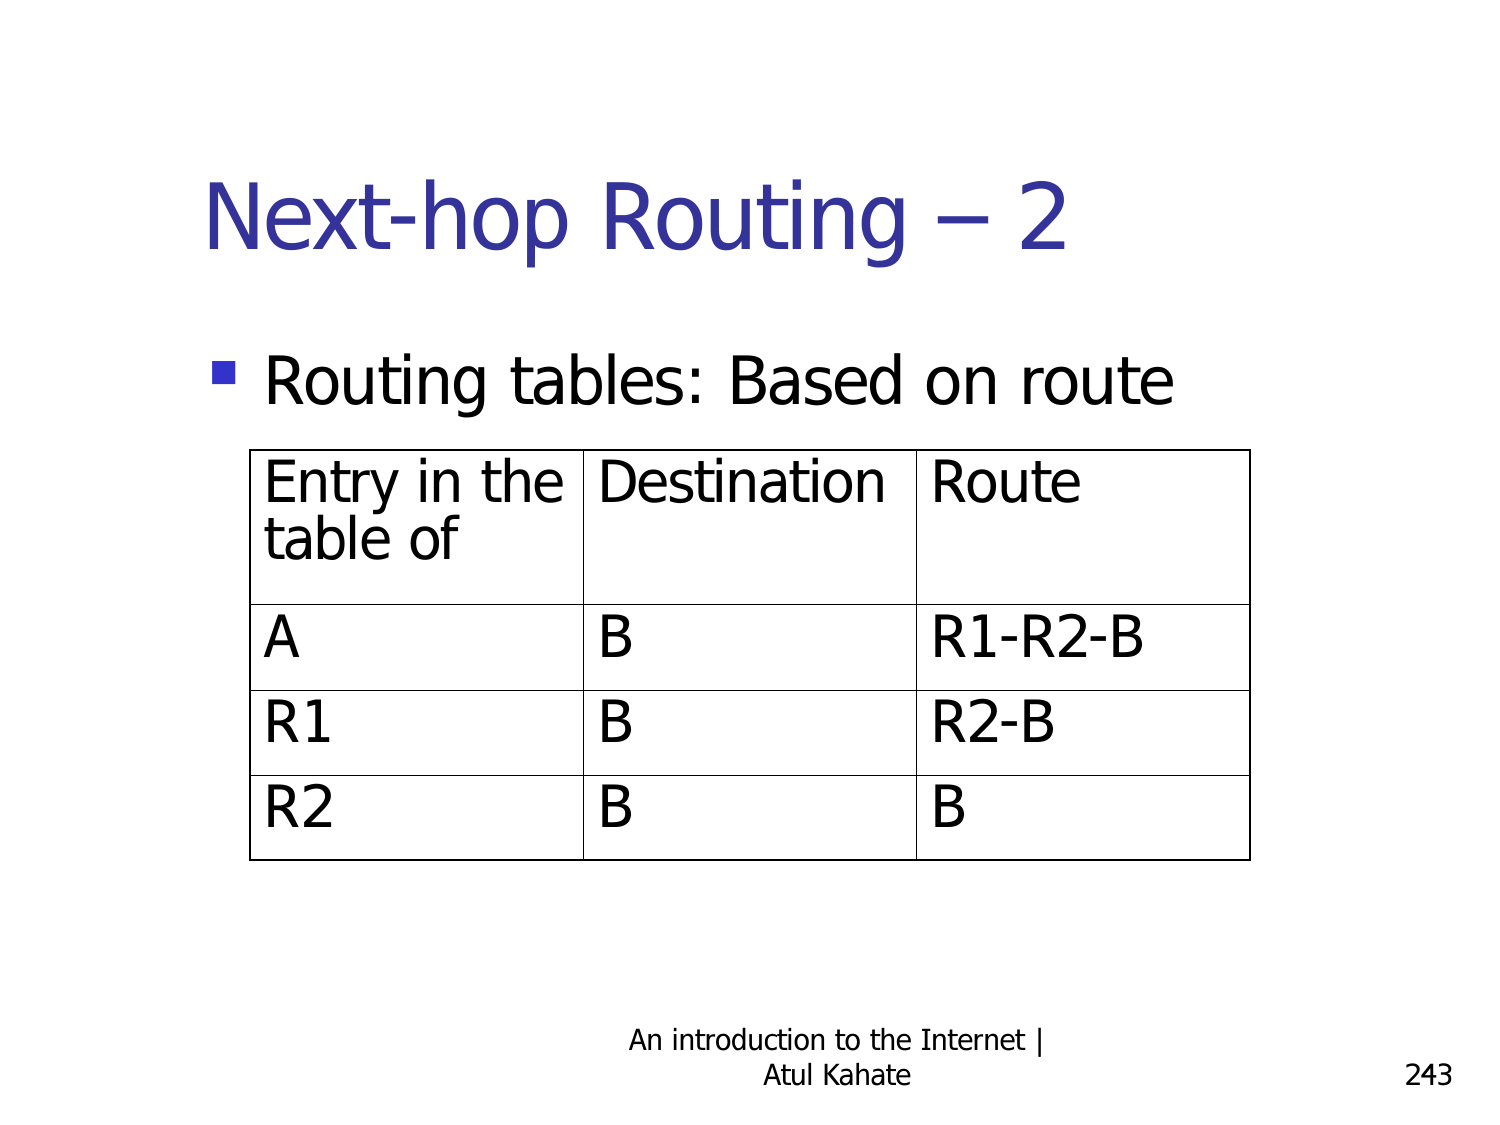

Next-hop Routing – 2
Routing tables: Based on route

| Entry in the table of | Destination | Route |
| --- | --- | --- |
| A | B | R1-R2-B |
| R1 | B | R2-B |
| R2 | B | B |
An introduction to the Internet | Atul Kahate
243